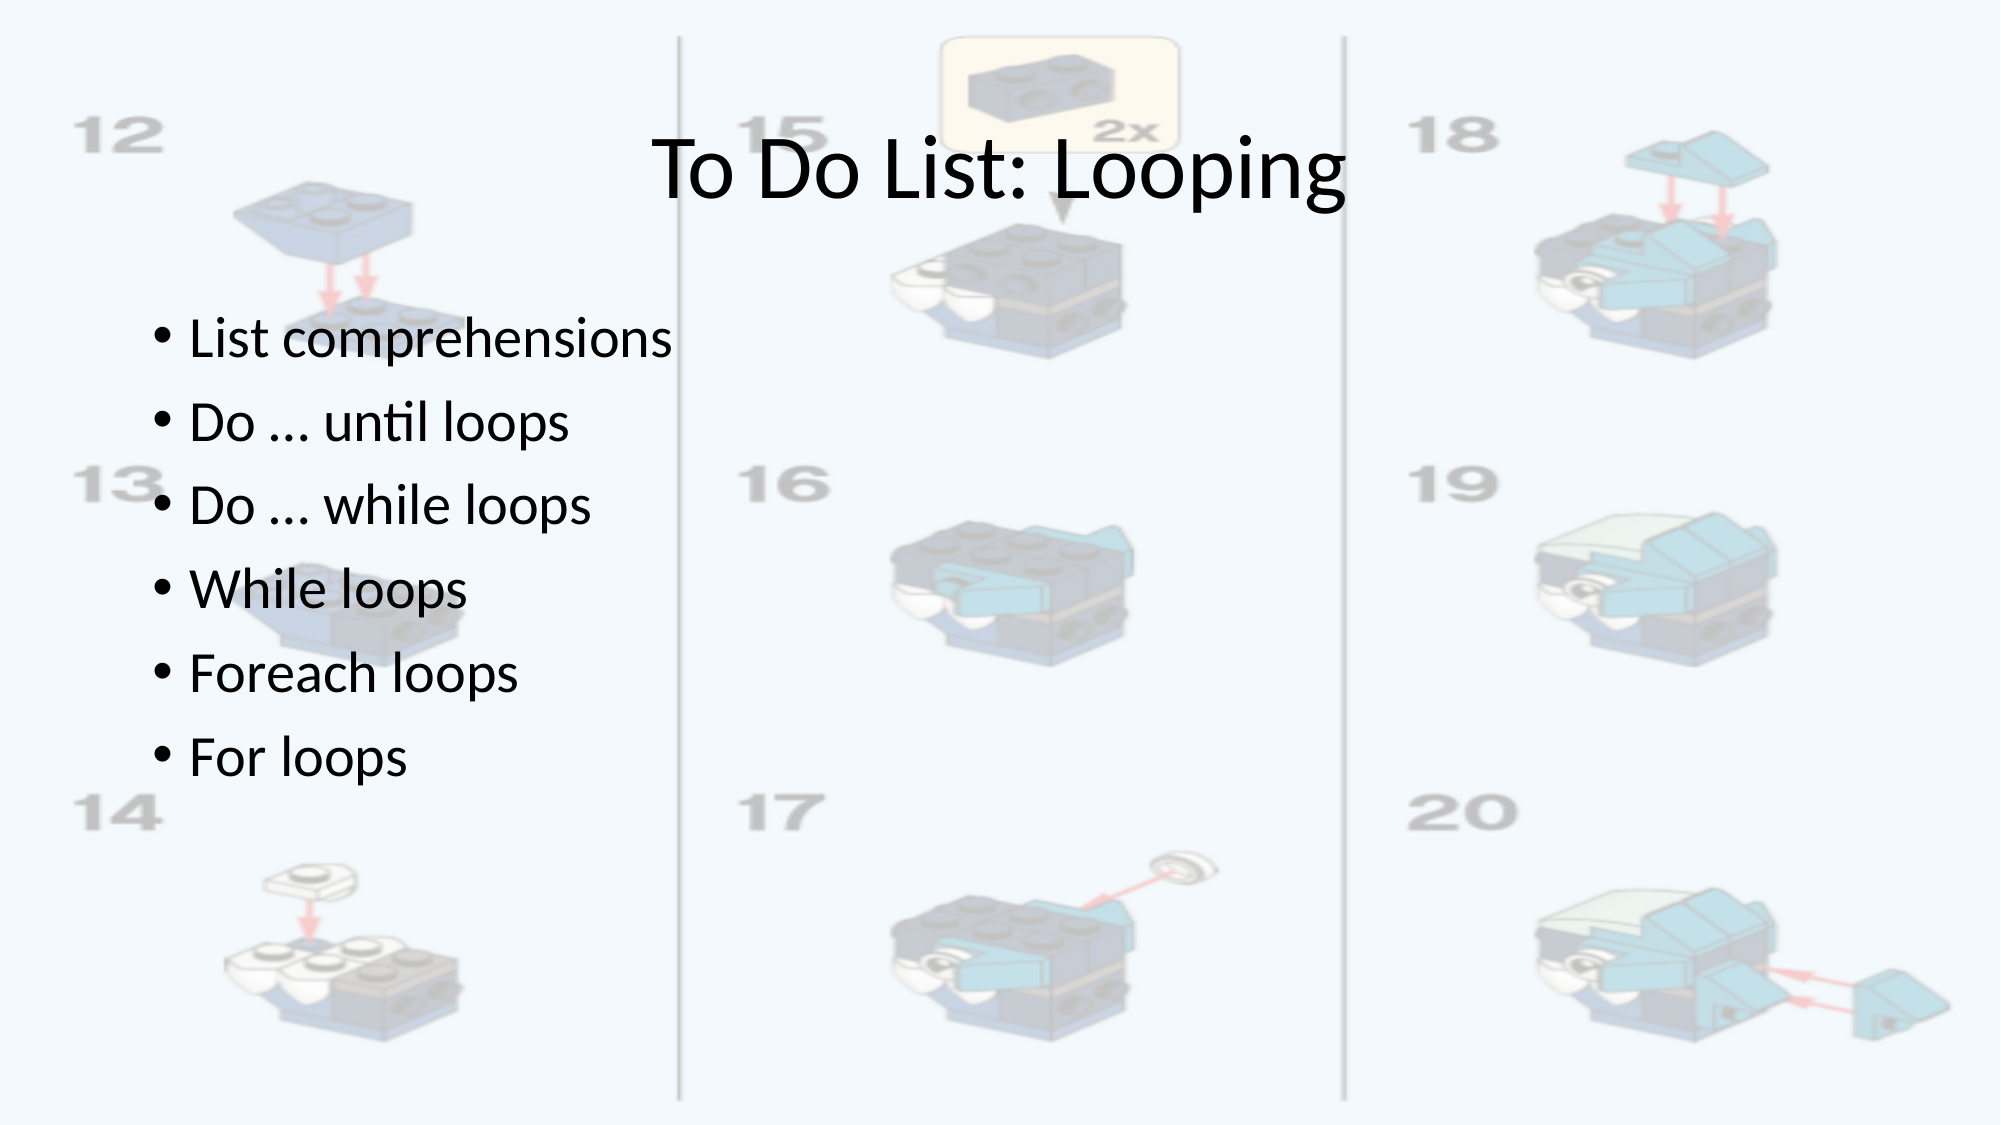

# To Do List: Looping
List comprehensions
Do … until loops
Do … while loops
While loops
Foreach loops
For loops